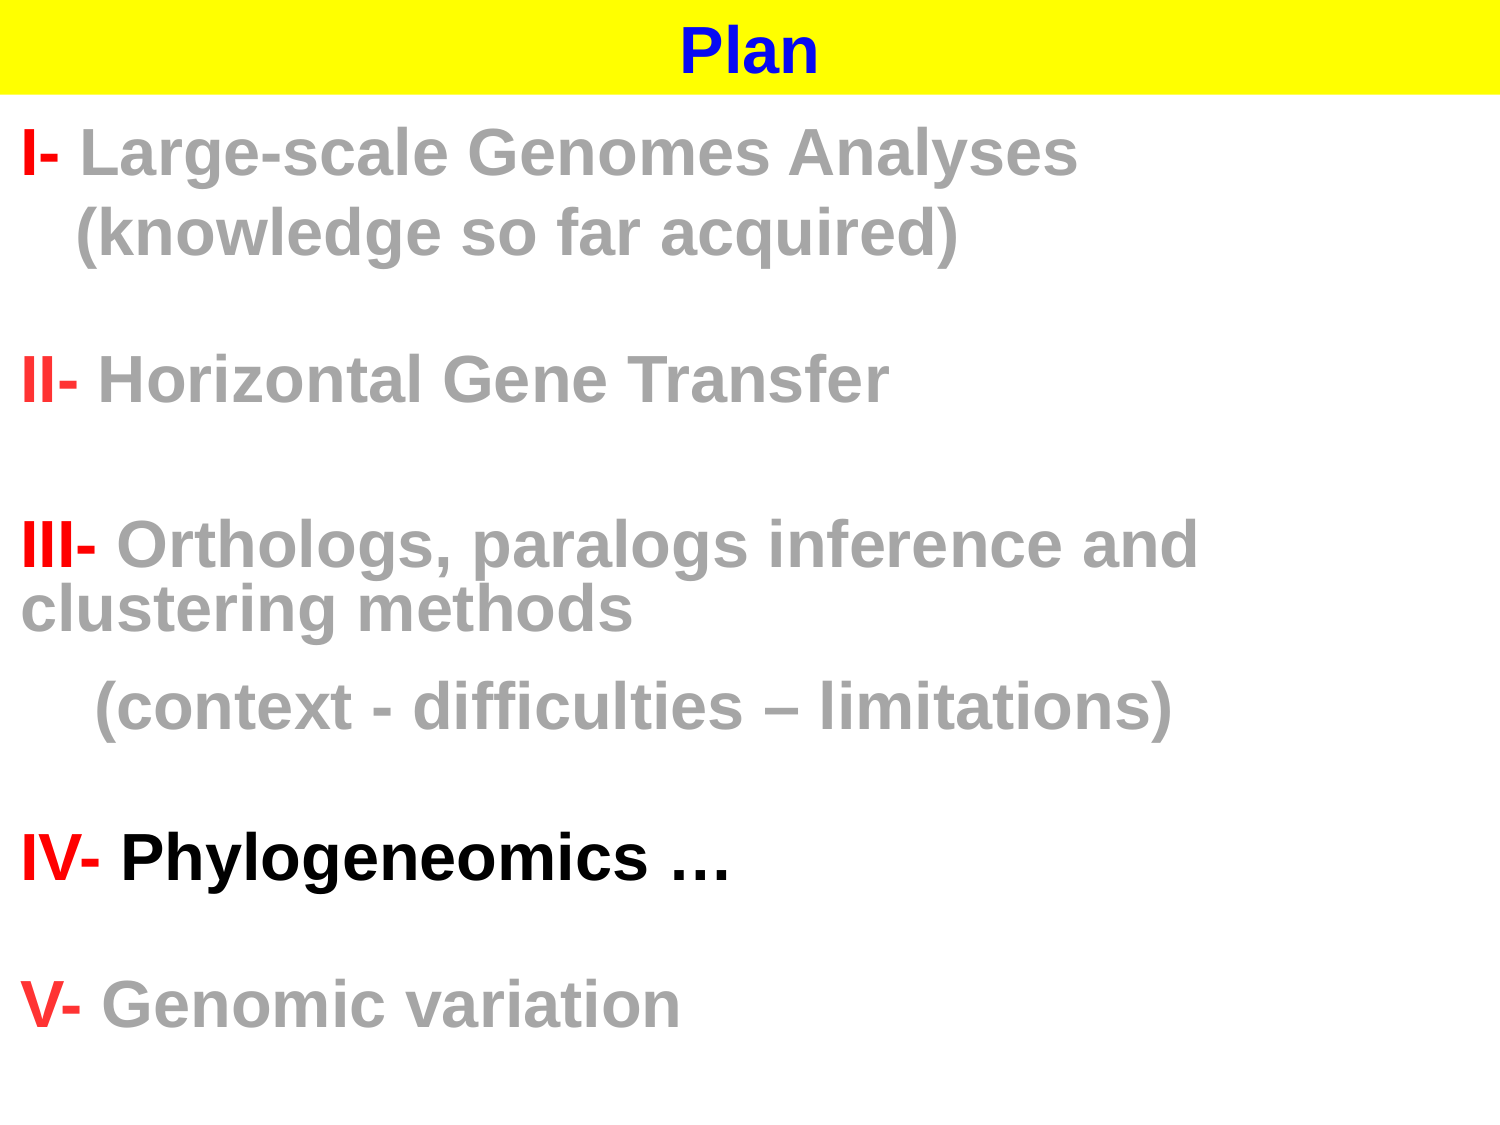

Plan
I- Large-scale Genomes Analyses
   (knowledge so far acquired)

II- Horizontal Gene Transfer

III- Orthologs, paralogs inference and clustering methods
    (context - difficulties – limitations)

IV- Phylogeneomics …

V- Genomic variation